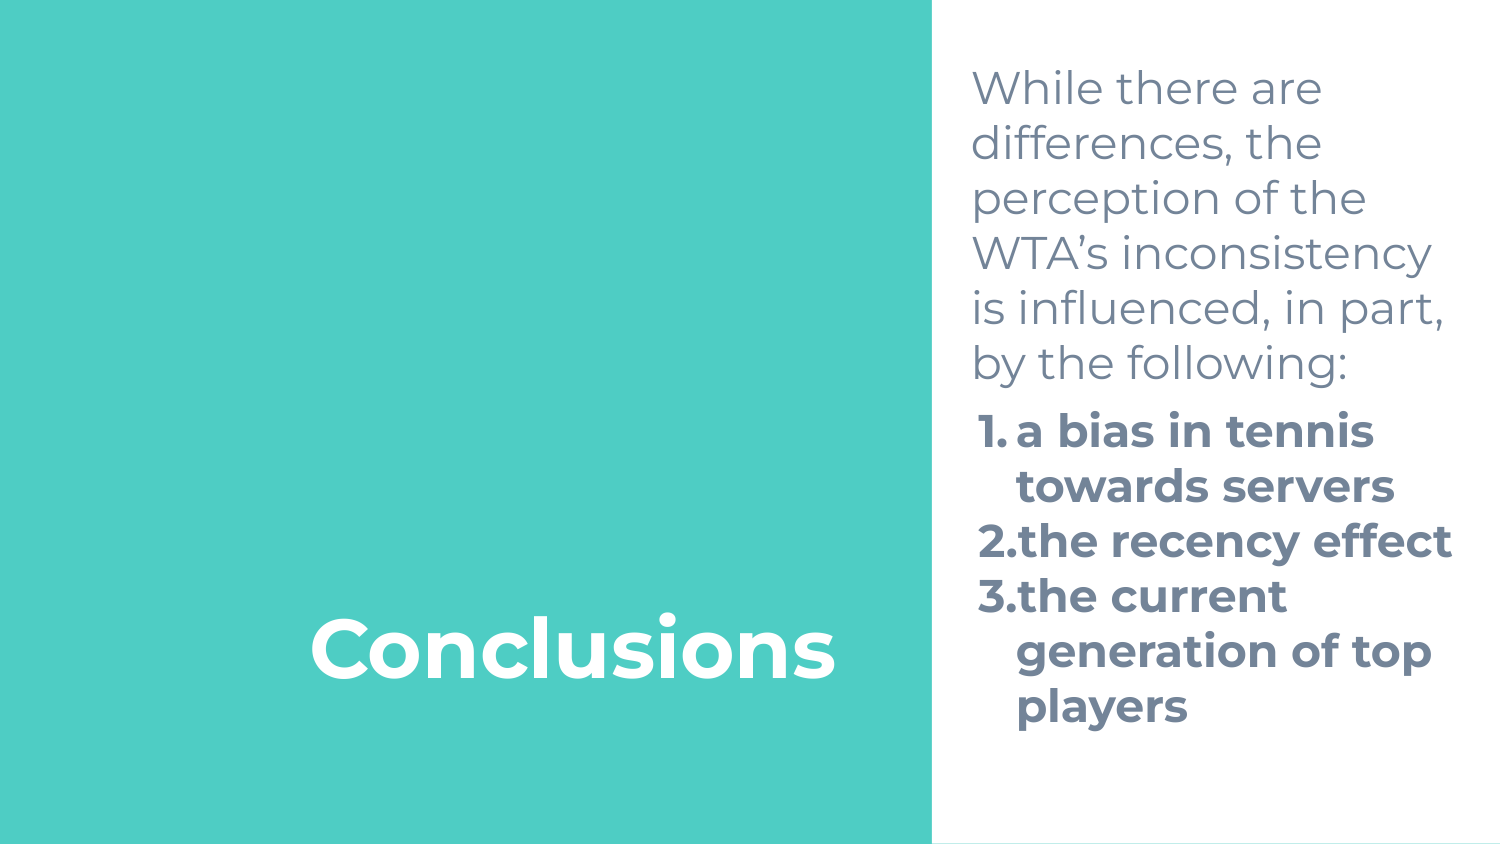

While there are differences, the perception of the WTA’s inconsistency is influenced, in part, by the following:
a bias in tennis towards servers
the recency effect
the current generation of top players
# Conclusions